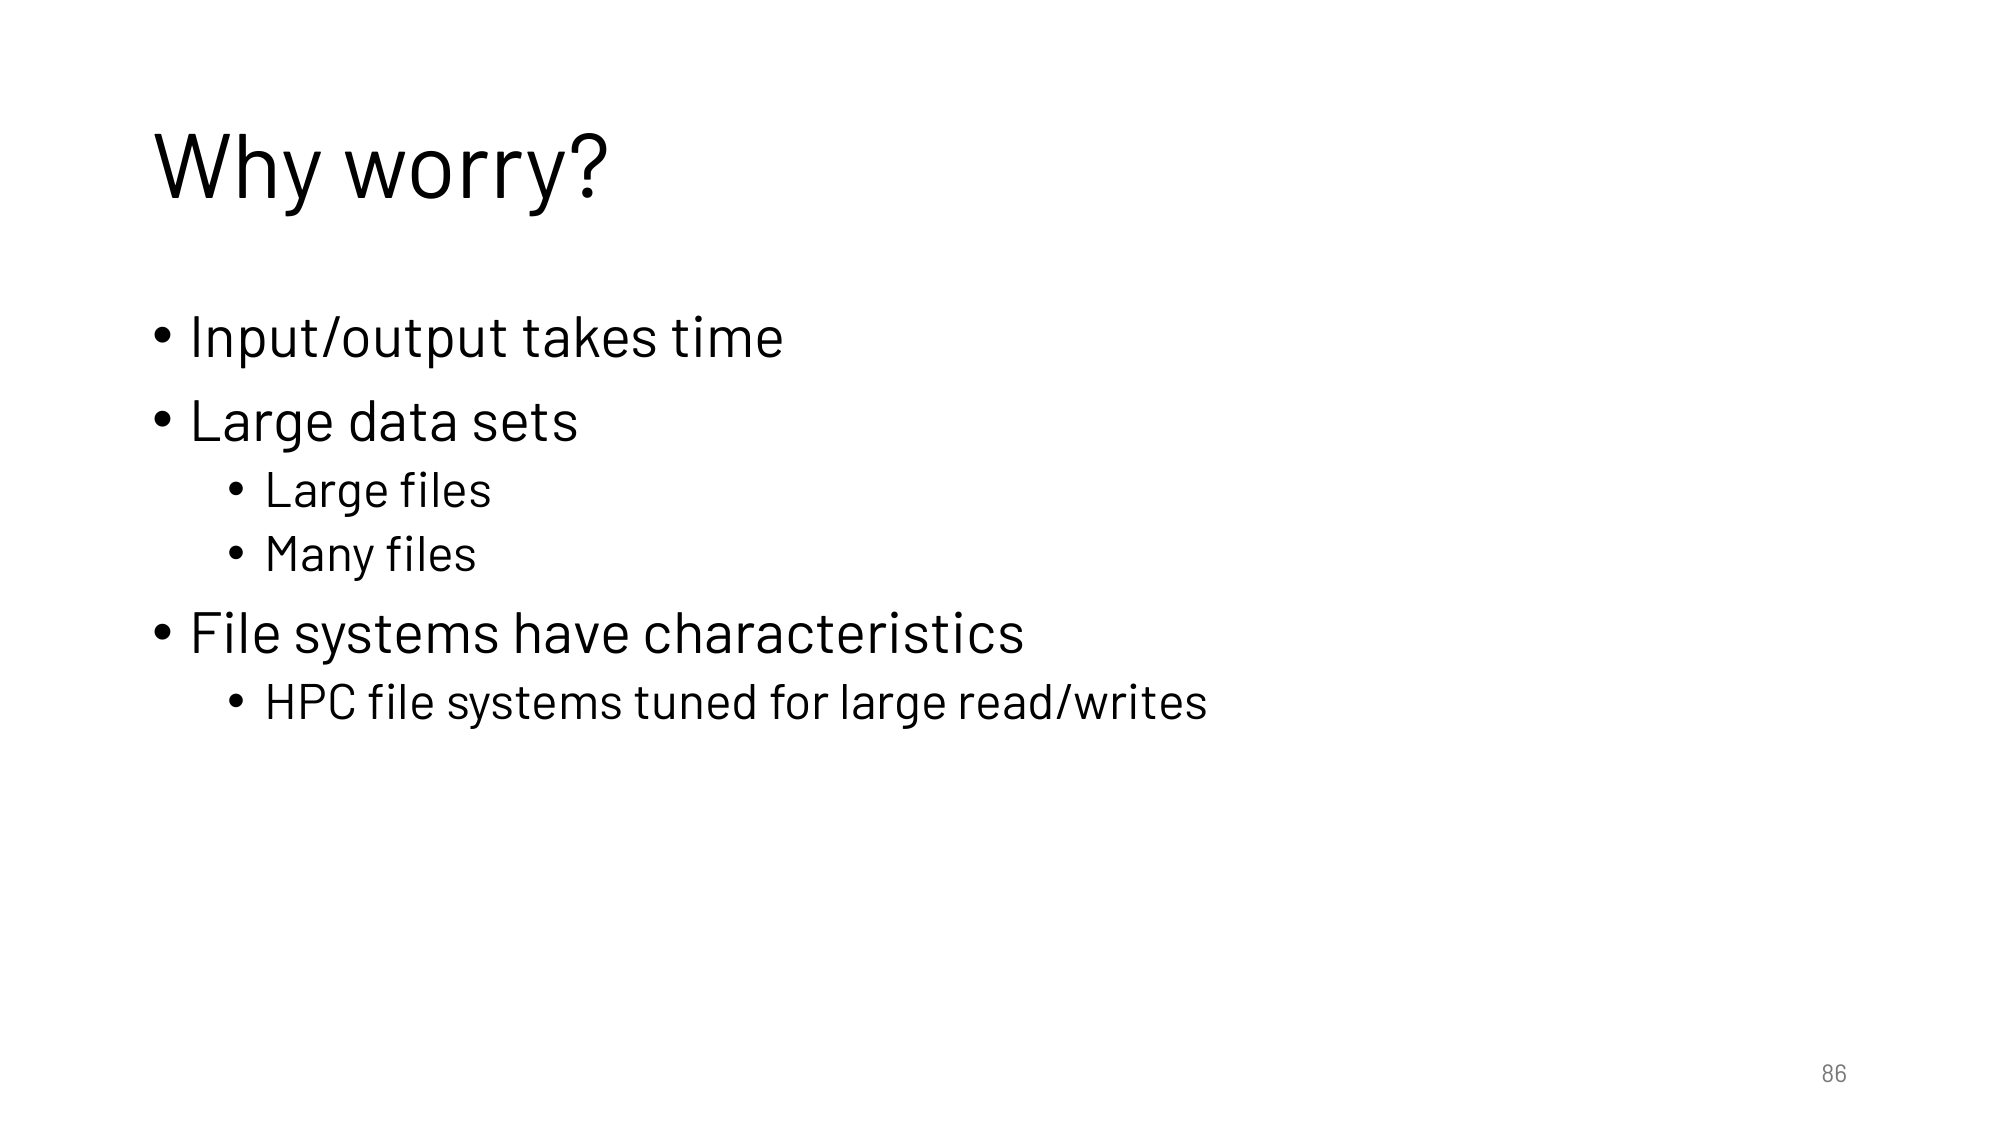

# Why worry?
Input/output takes time
Large data sets
Large files
Many files
File systems have characteristics
HPC file systems tuned for large read/writes
86